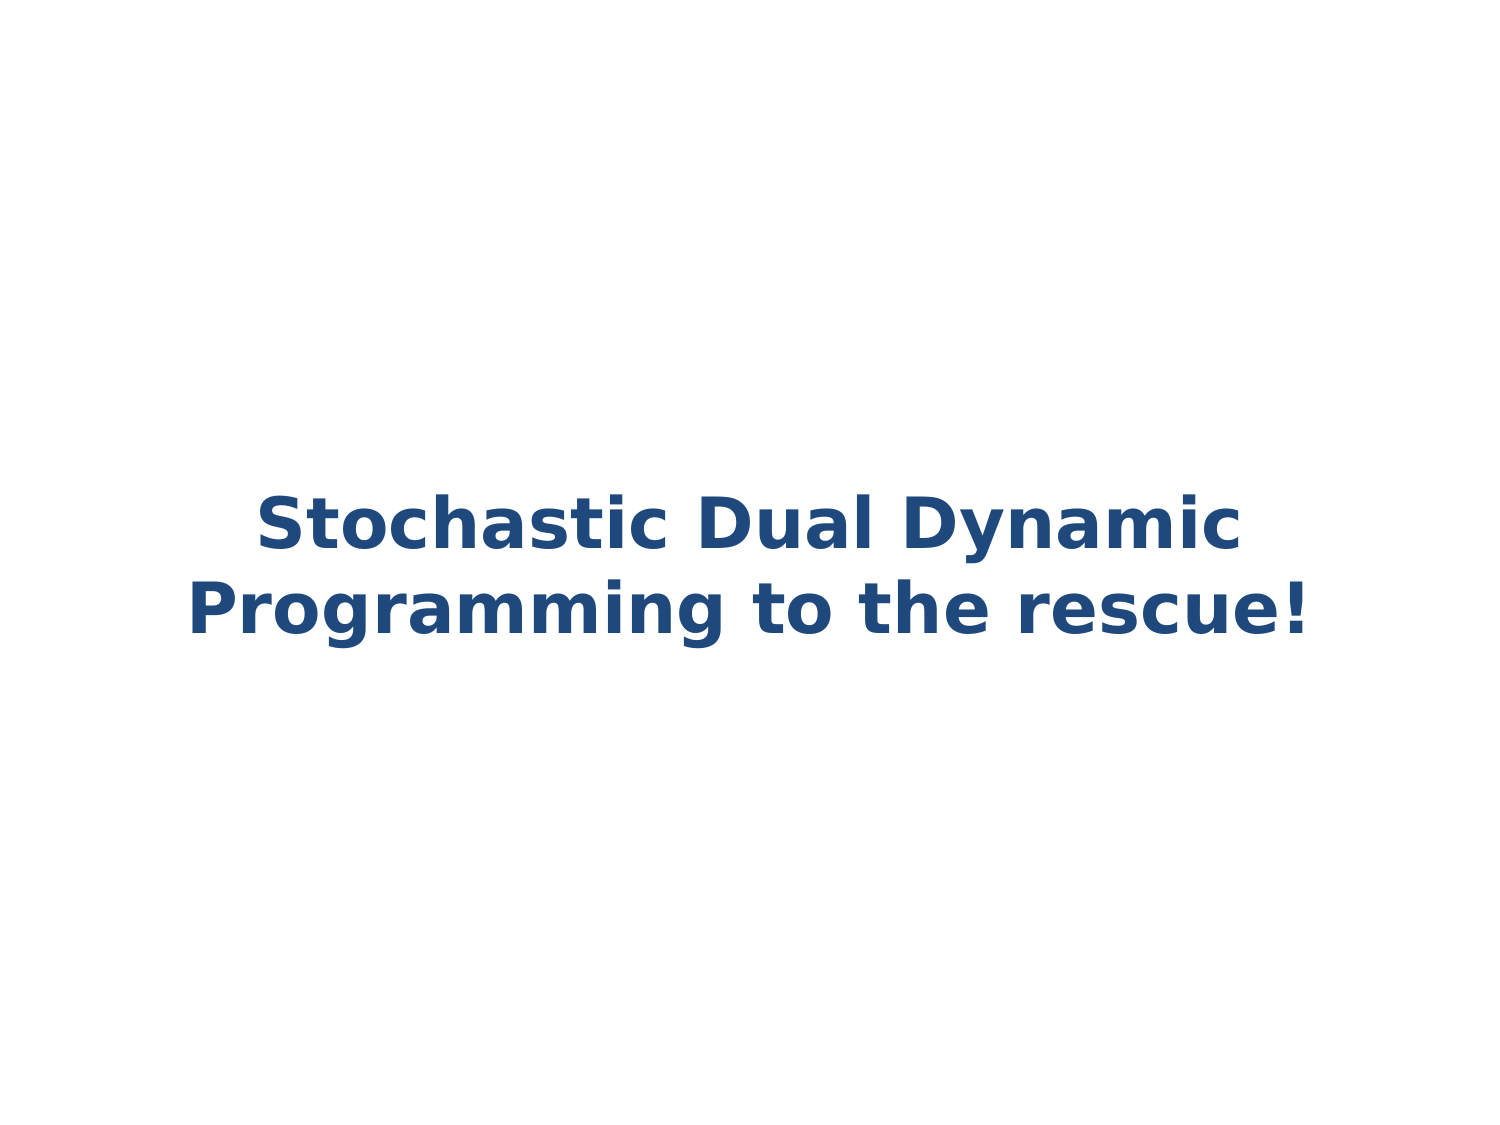

# Stochastic Dual Dynamic Programming to the rescue!